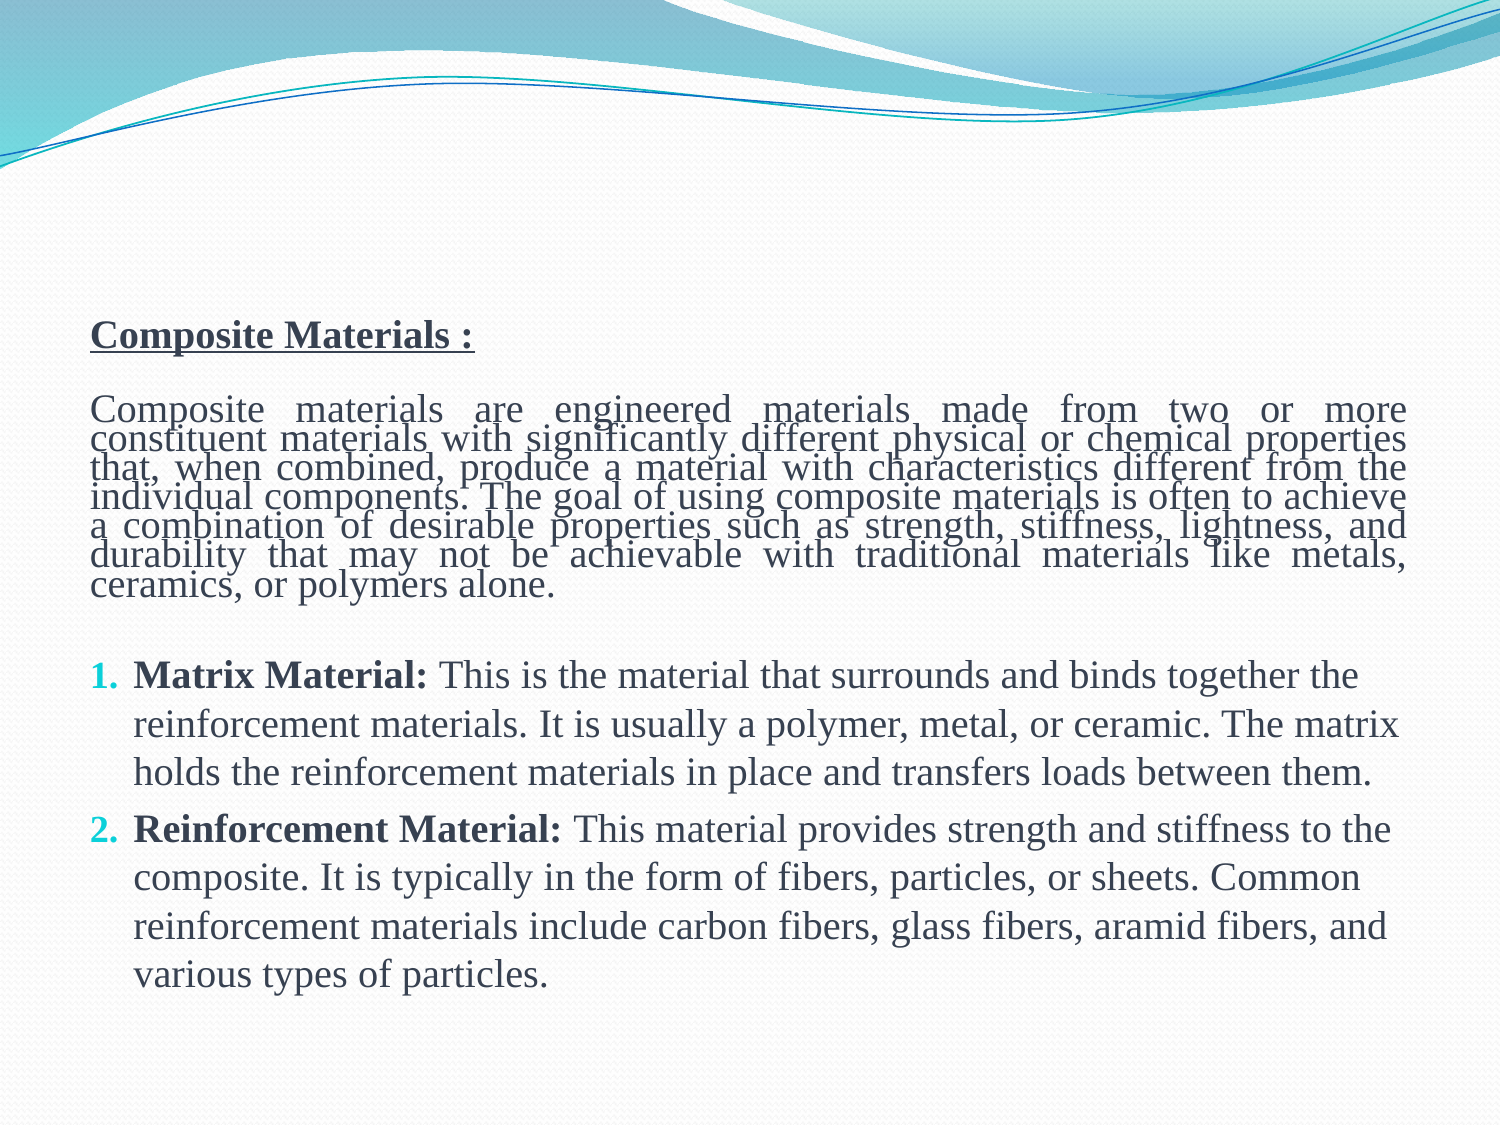

#
Composite Materials :

Composite materials are engineered materials made from two or more constituent materials with significantly different physical or chemical properties that, when combined, produce a material with characteristics different from the individual components. The goal of using composite materials is often to achieve a combination of desirable properties such as strength, stiffness, lightness, and durability that may not be achievable with traditional materials like metals, ceramics, or polymers alone.

Matrix Material: This is the material that surrounds and binds together the reinforcement materials. It is usually a polymer, metal, or ceramic. The matrix holds the reinforcement materials in place and transfers loads between them.
Reinforcement Material: This material provides strength and stiffness to the composite. It is typically in the form of fibers, particles, or sheets. Common reinforcement materials include carbon fibers, glass fibers, aramid fibers, and various types of particles.